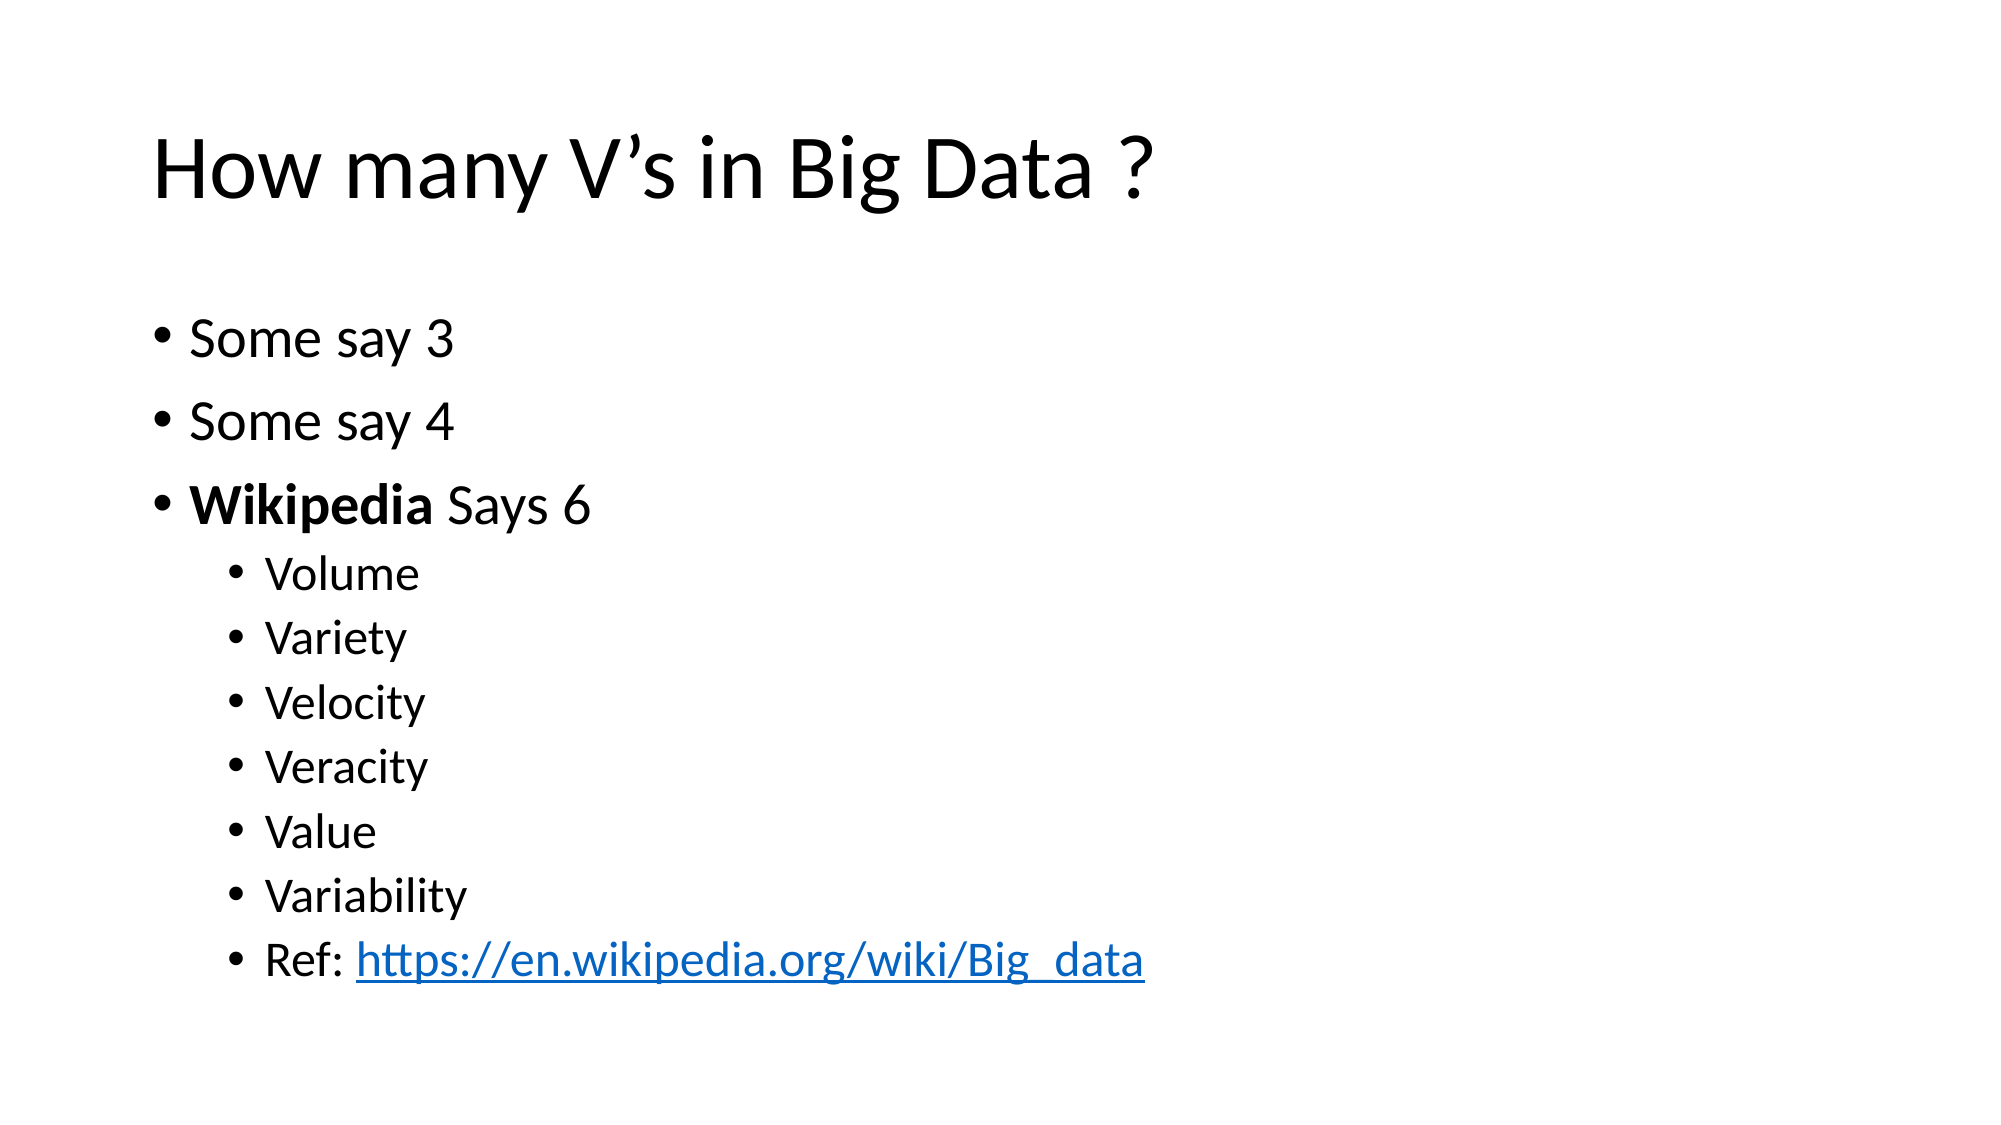

# How many V’s in Big Data ?
Some say 3
Some say 4
Wikipedia Says 6
Volume
Variety
Velocity
Veracity
Value
Variability
Ref: https://en.wikipedia.org/wiki/Big_data